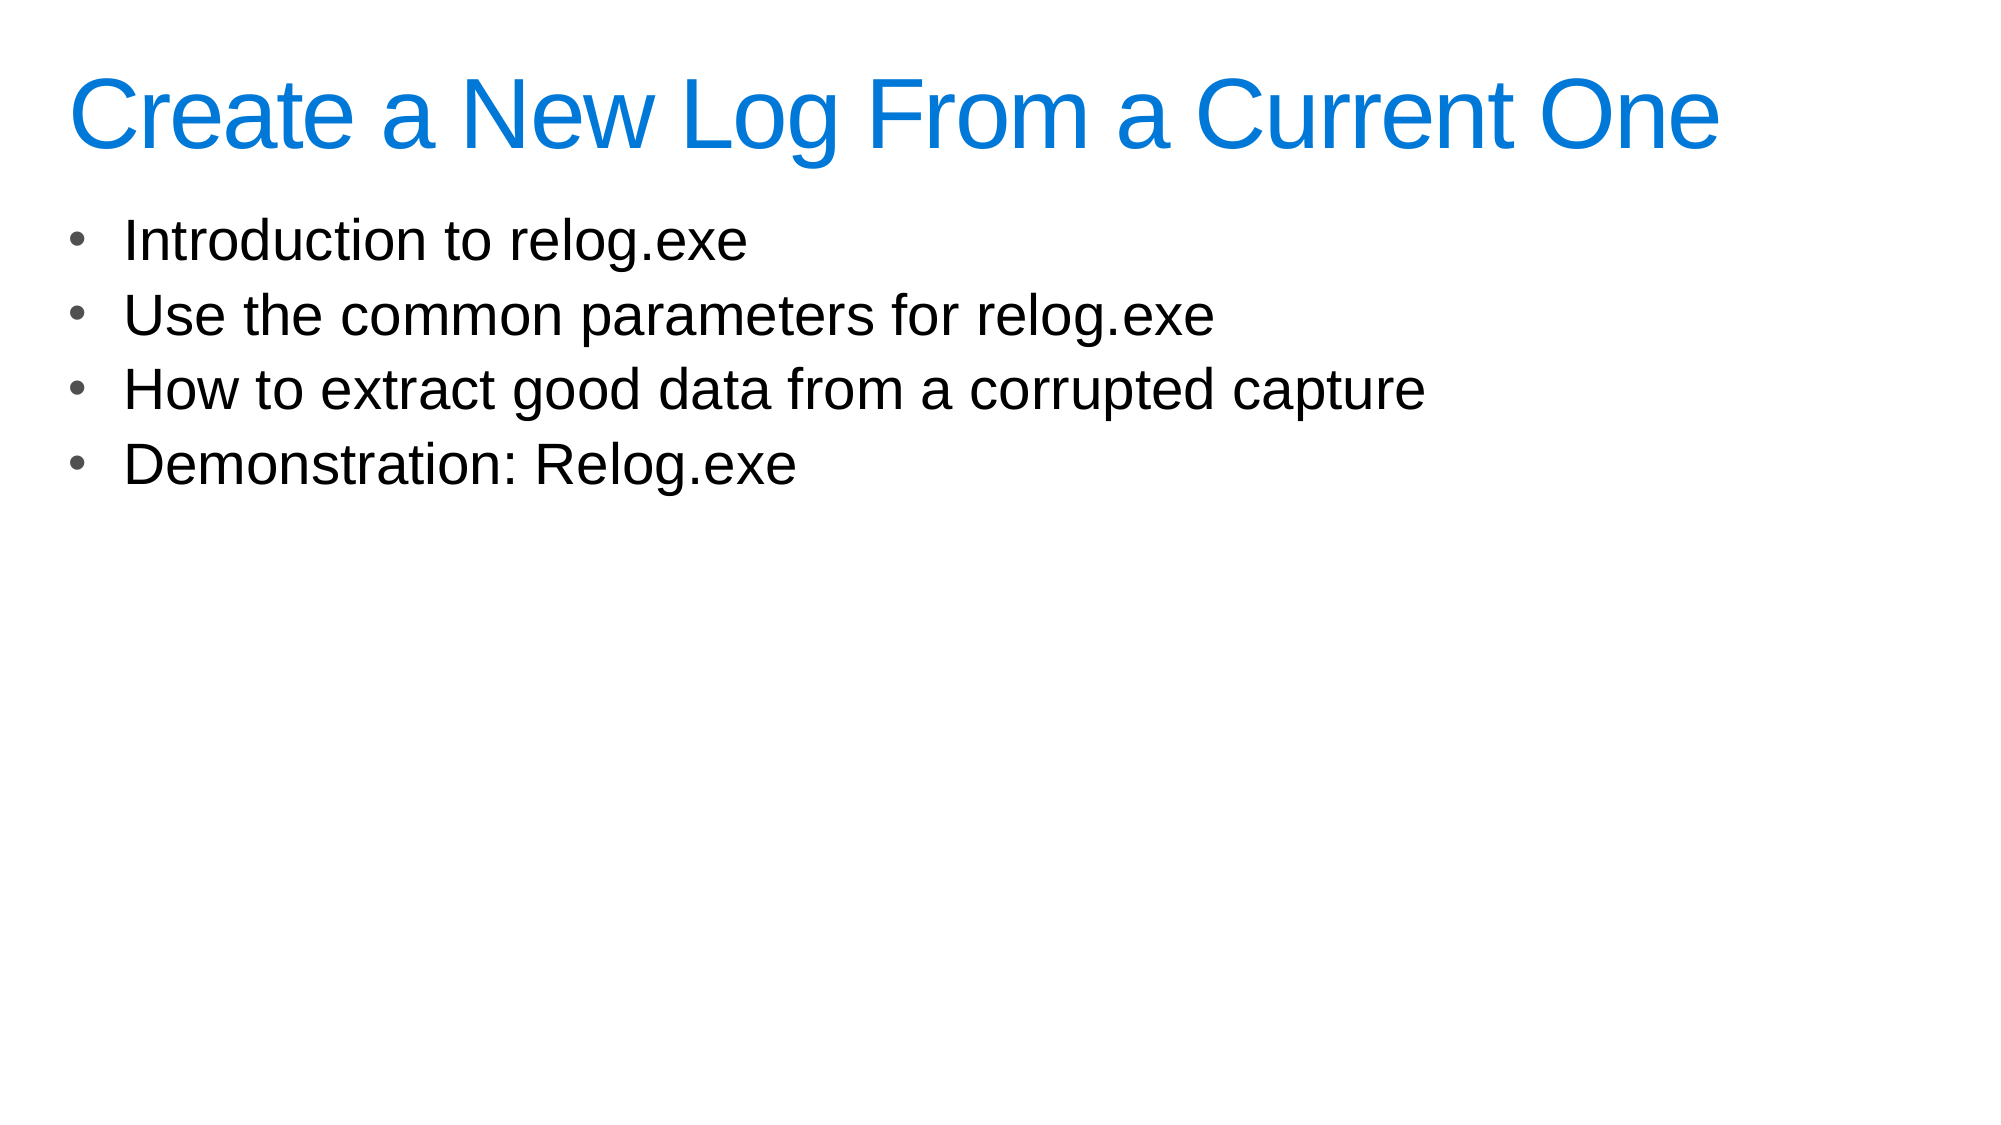

# Create a New Log From a Current One
Introduction to relog.exe
Use the common parameters for relog.exe
How to extract good data from a corrupted capture
Demonstration: Relog.exe